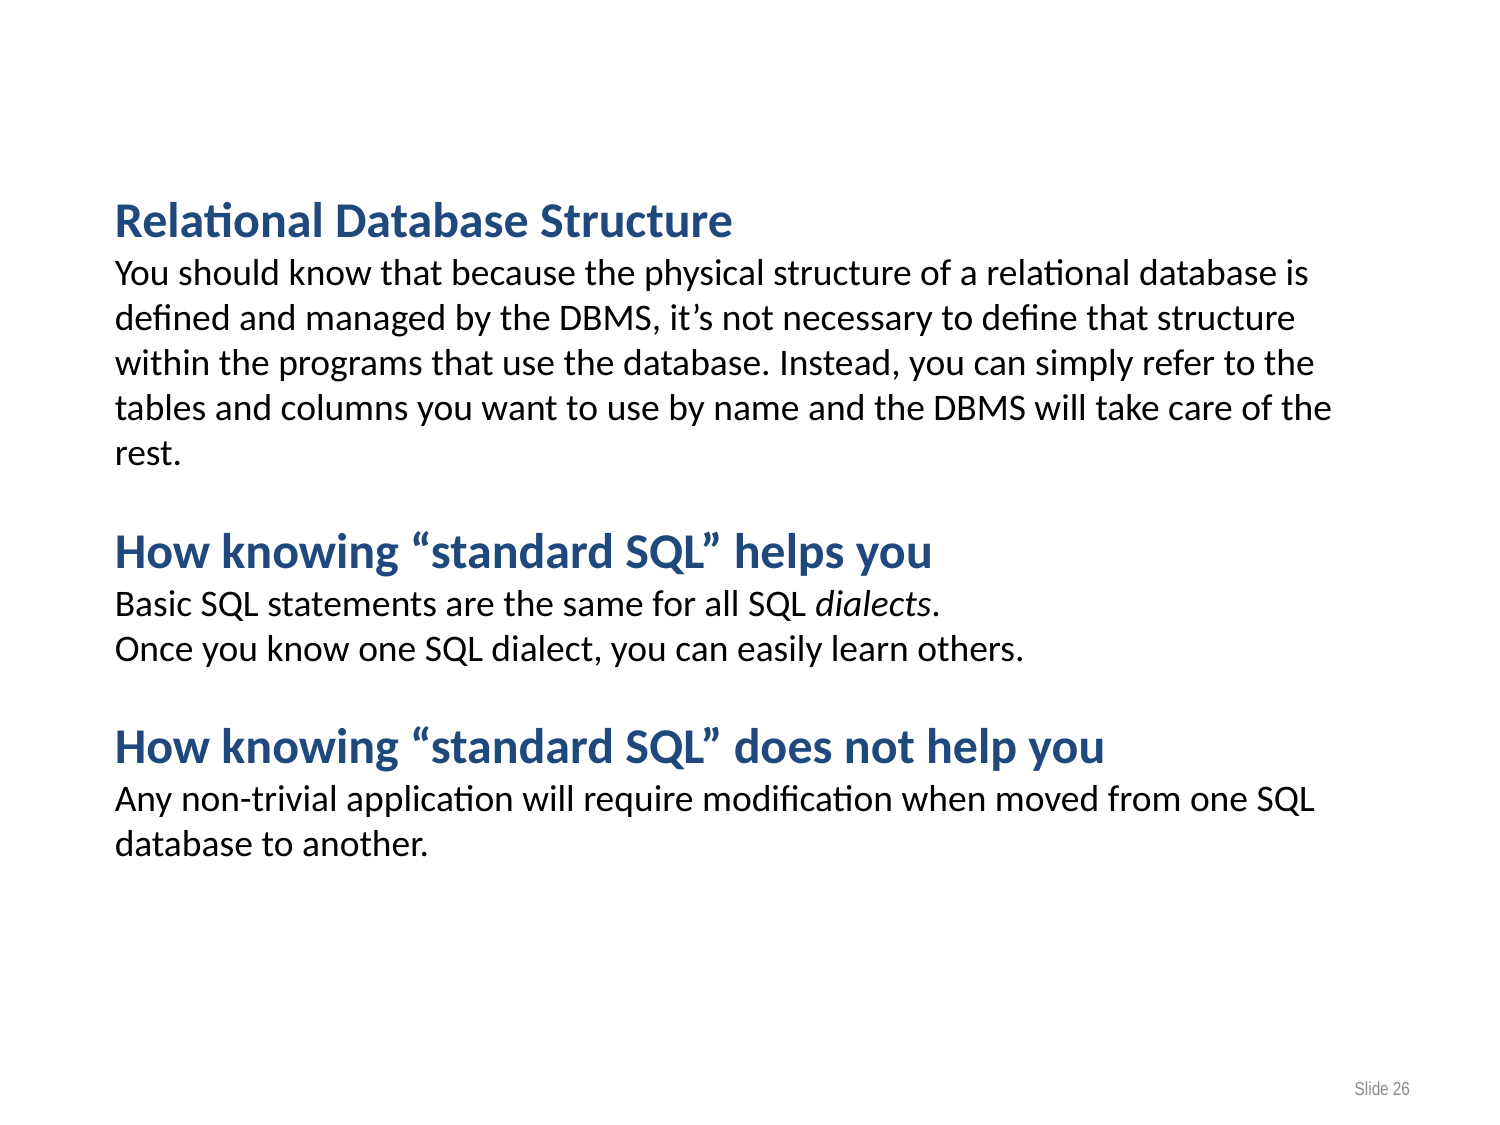

Relational Database Structure
You should know that because the physical structure of a relational database is defined and managed by the DBMS, it’s not necessary to define that structure within the programs that use the database. Instead, you can simply refer to the tables and columns you want to use by name and the DBMS will take care of the rest.
How knowing “standard SQL” helps you
Basic SQL statements are the same for all SQL dialects.
Once you know one SQL dialect, you can easily learn others.
How knowing “standard SQL” does not help you
Any non-trivial application will require modification when moved from one SQL database to another.

Slide 26